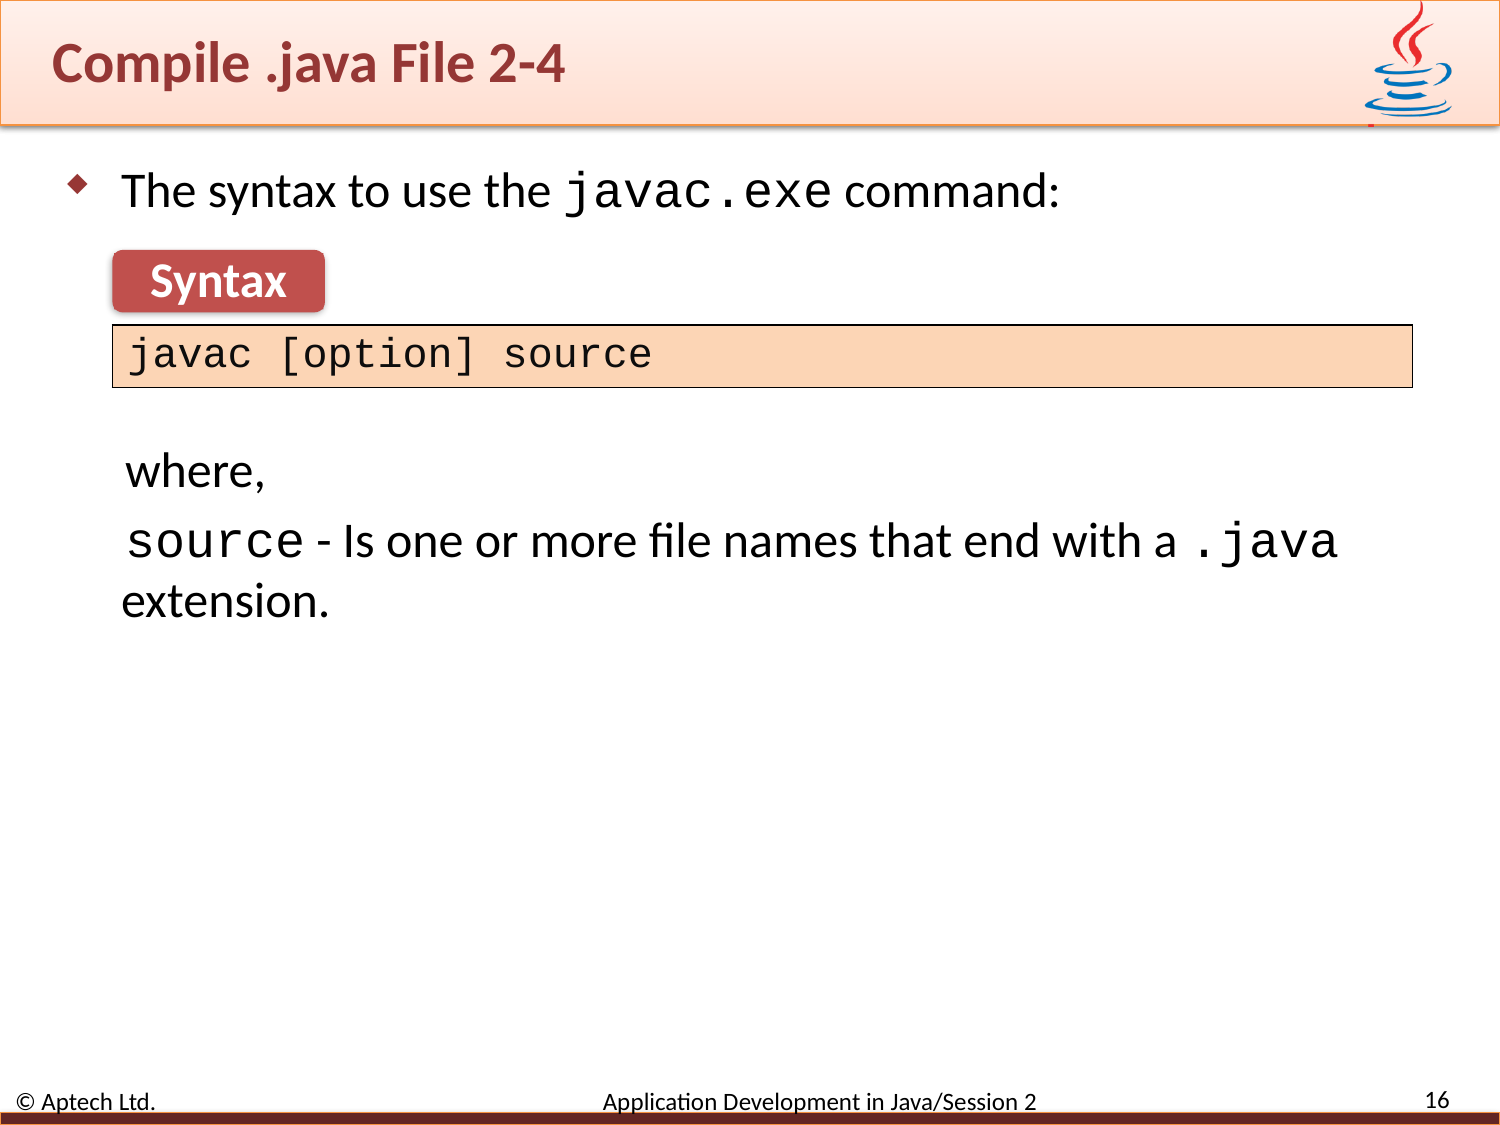

# Compile .java File 2-4
The syntax to use the javac.exe command:

  where,
  source - Is one or more file names that end with a .java extension.

Syntax
| javac [option] source |
| --- |
16
© Aptech Ltd.                                                                              Application Development in Java/Session 2